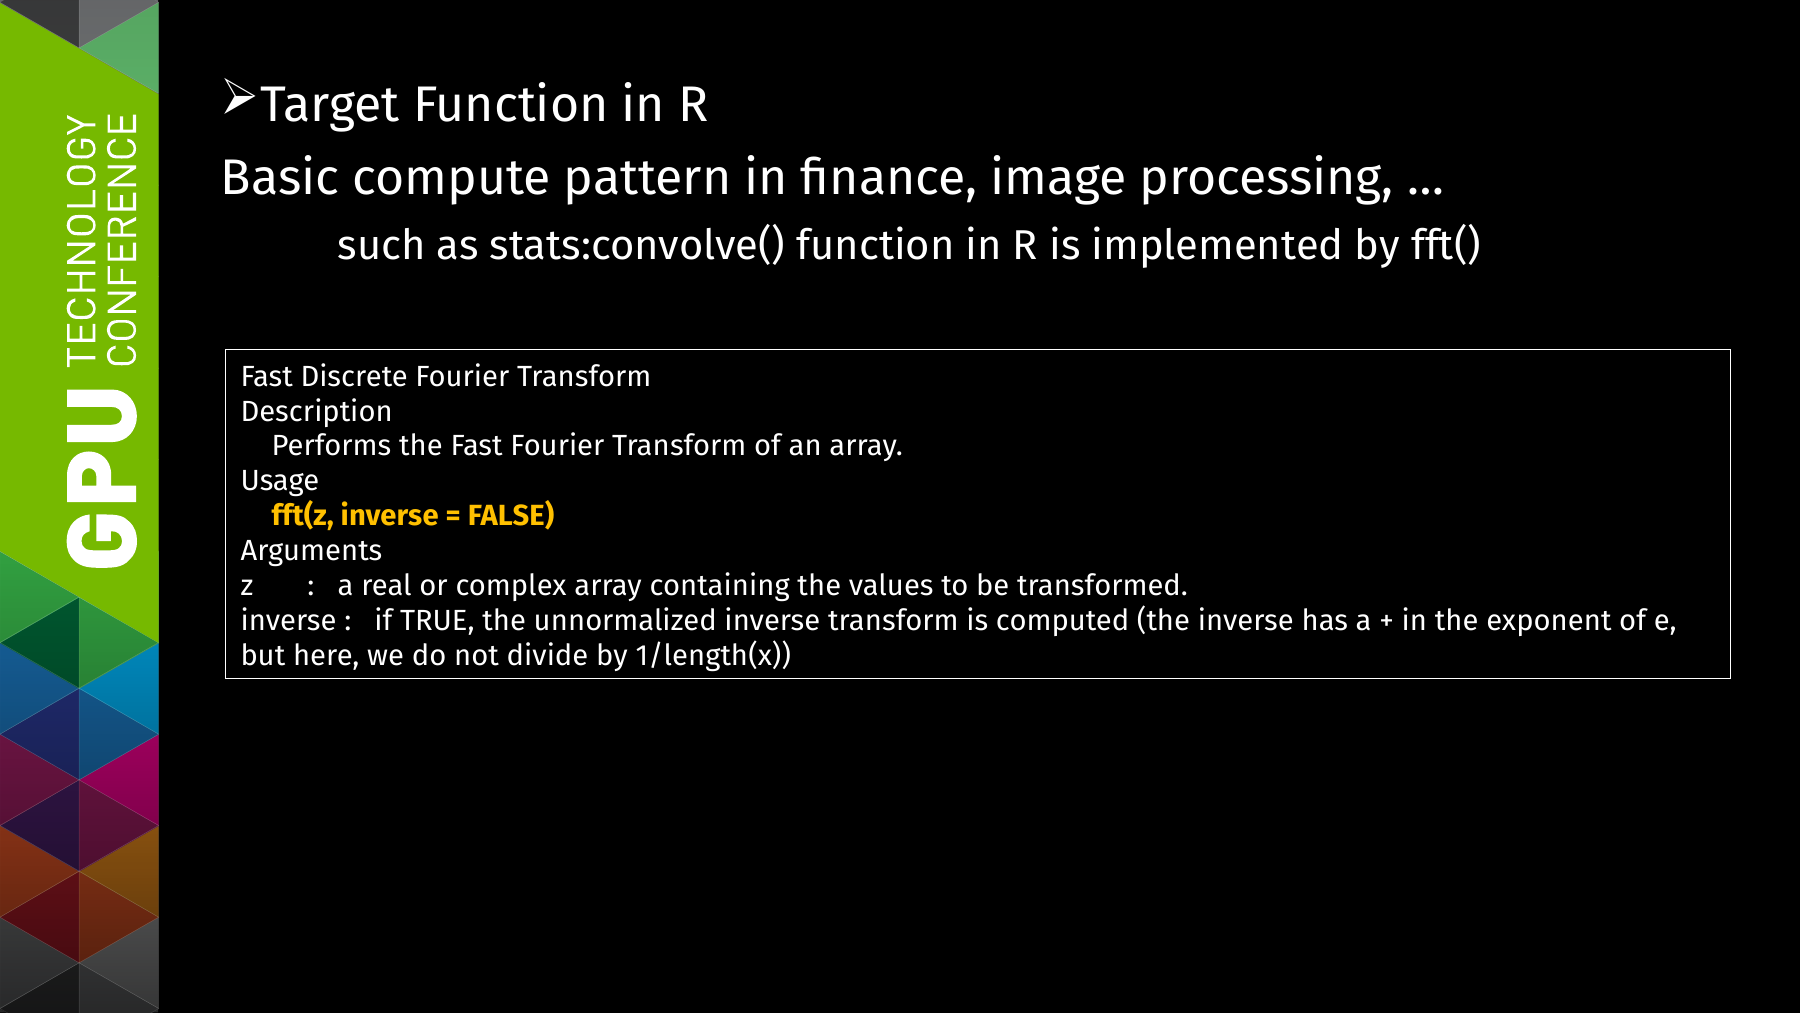

Target Function in R
Basic compute pattern in finance, image processing, …
   such as stats:convolve() function in R is implemented by fft()

Fast Discrete Fourier Transform
Description
    Performs the Fast Fourier Transform of an array.
Usage
    fft(z, inverse = FALSE)
Arguments
z       :   a real or complex array containing the values to be transformed.
inverse :   if TRUE, the unnormalized inverse transform is computed (the inverse has a + in the exponent of e, but here, we do not divide by 1/length(x))